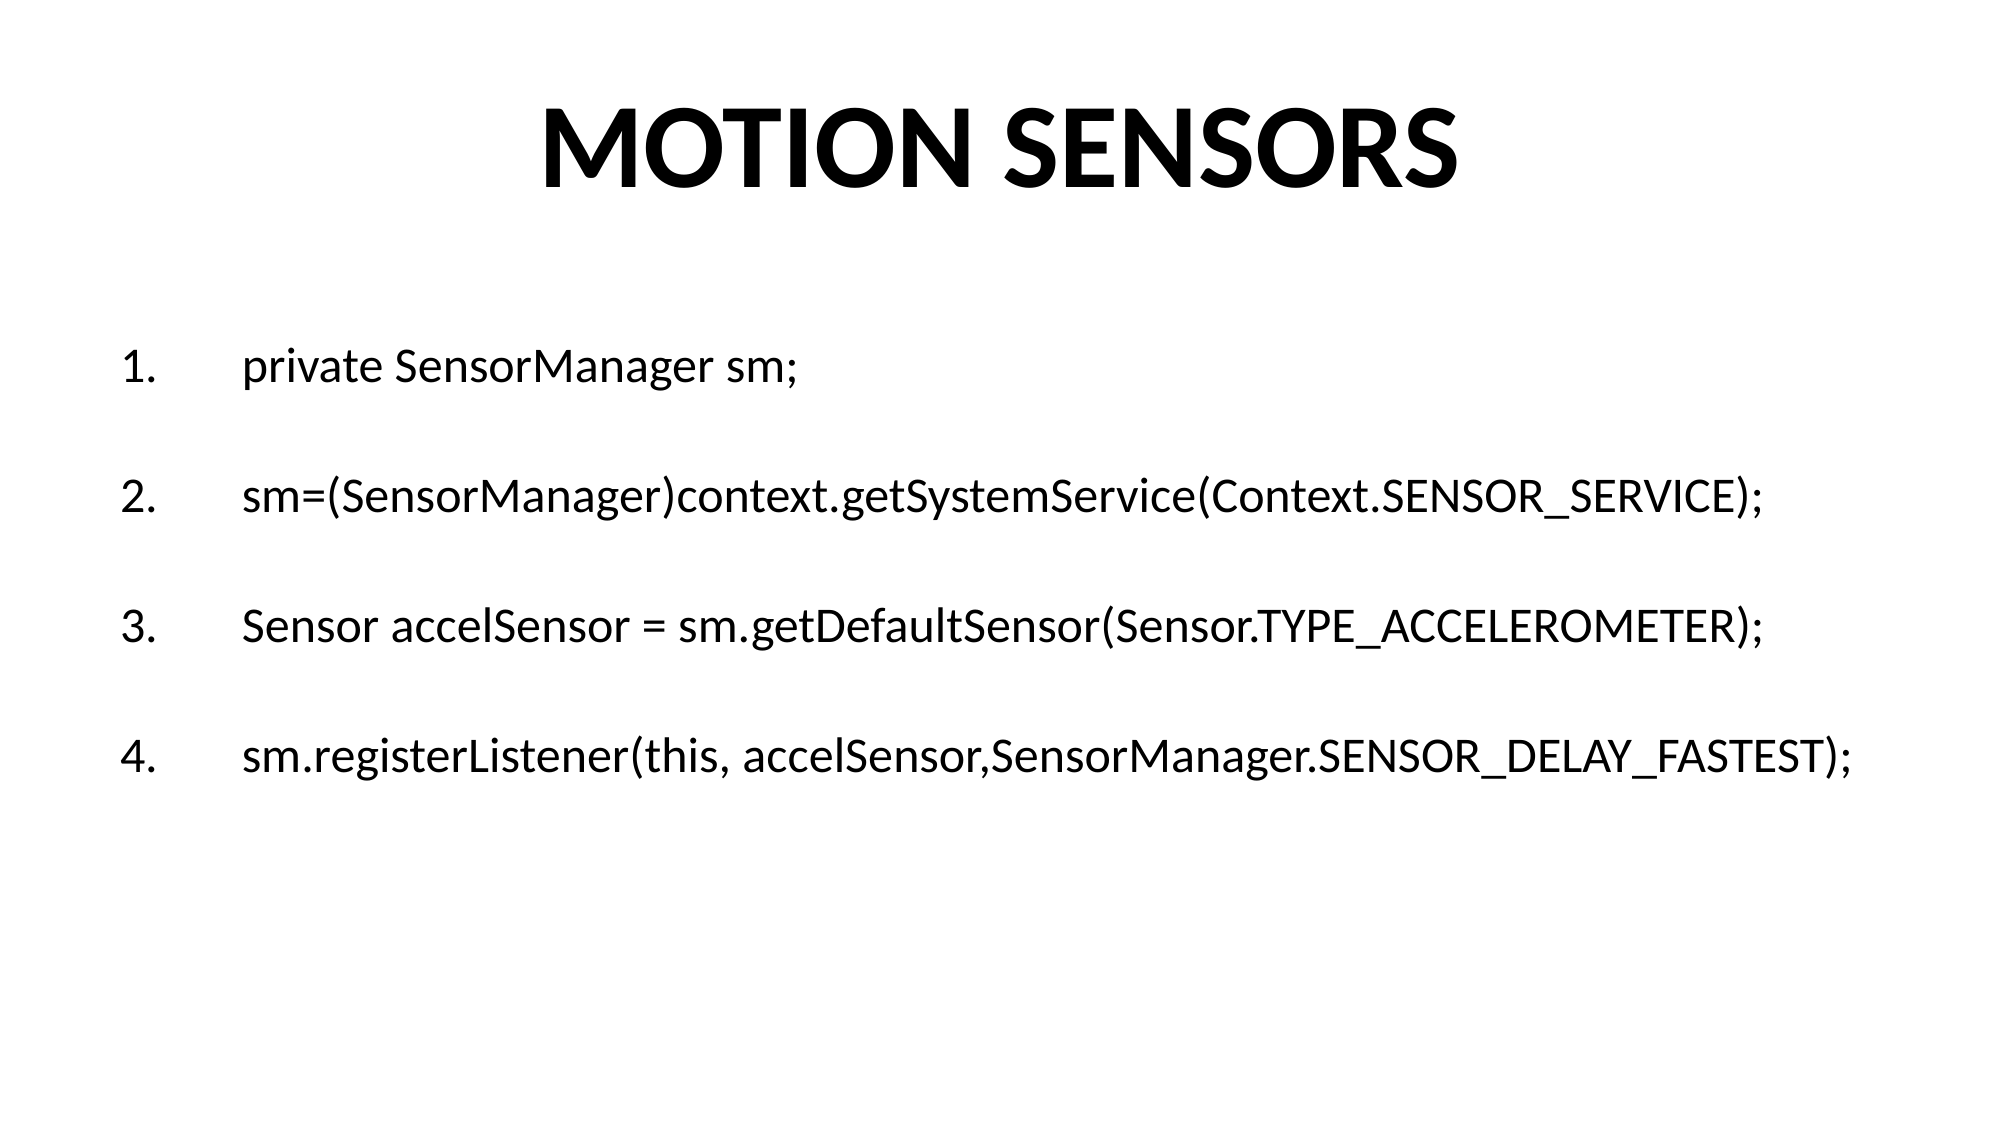

# MOTION SENSORS
private SensorManager sm;
sm=(SensorManager)context.getSystemService(Context.SENSOR_SERVICE);
Sensor accelSensor = sm.getDefaultSensor(Sensor.TYPE_ACCELEROMETER);
sm.registerListener(this, accelSensor,SensorManager.SENSOR_DELAY_FASTEST);